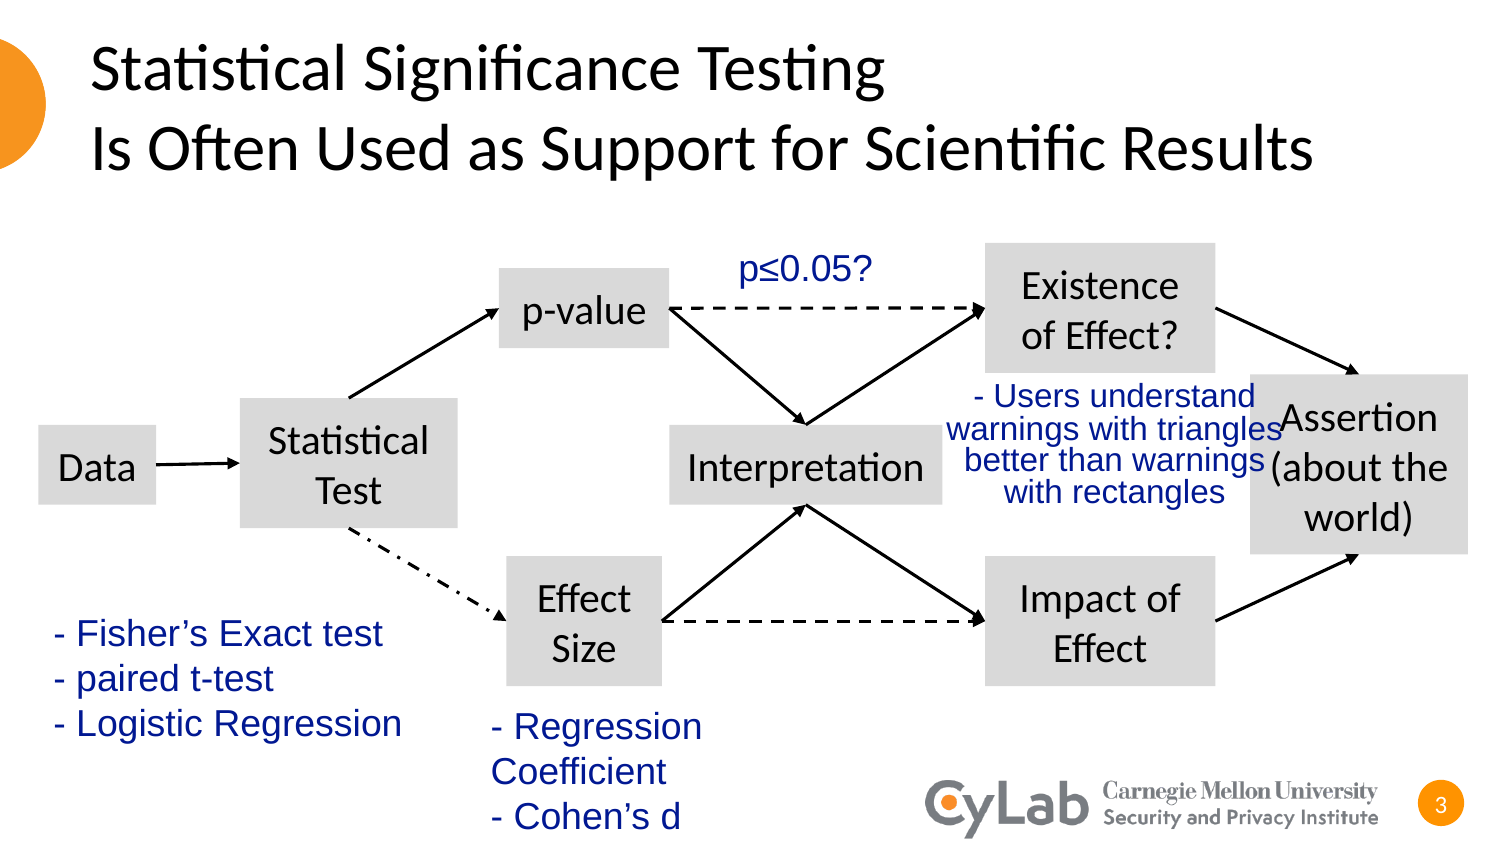

# Statistical Significance Testing
Is Often Used as Support for Scientific Results
p≤0.05?
Existence of Effect?
p-value
- Users understand warnings with triangles better than warnings with rectangles
Assertion (about the world)
Statistical Test
Data
Interpretation
Effect Size
Impact of Effect
- Fisher’s Exact test
- paired t-test
- Logistic Regression
- Regression Coefficient
- Cohen’s d